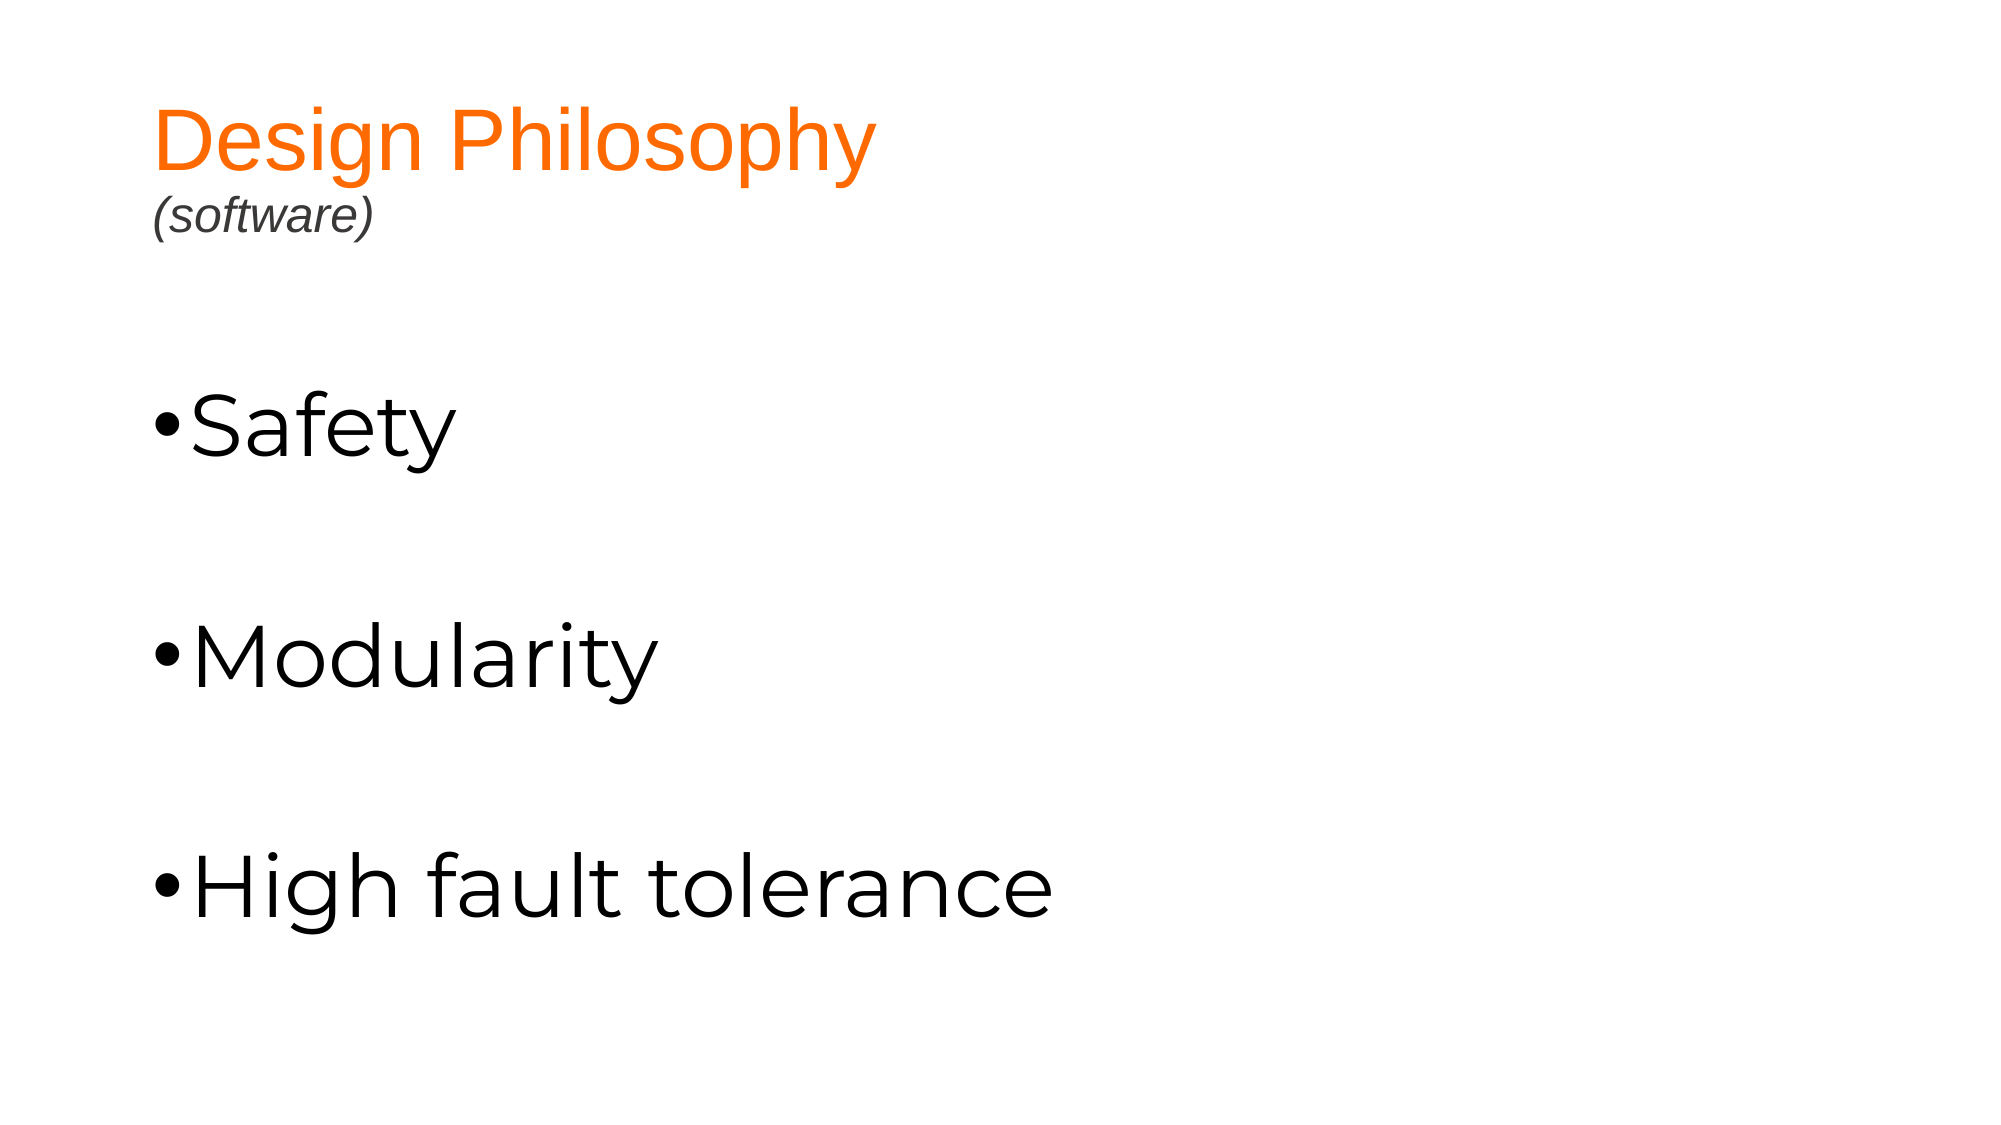

# Design Philosophy (software)
Safety

Modularity

High fault tolerance